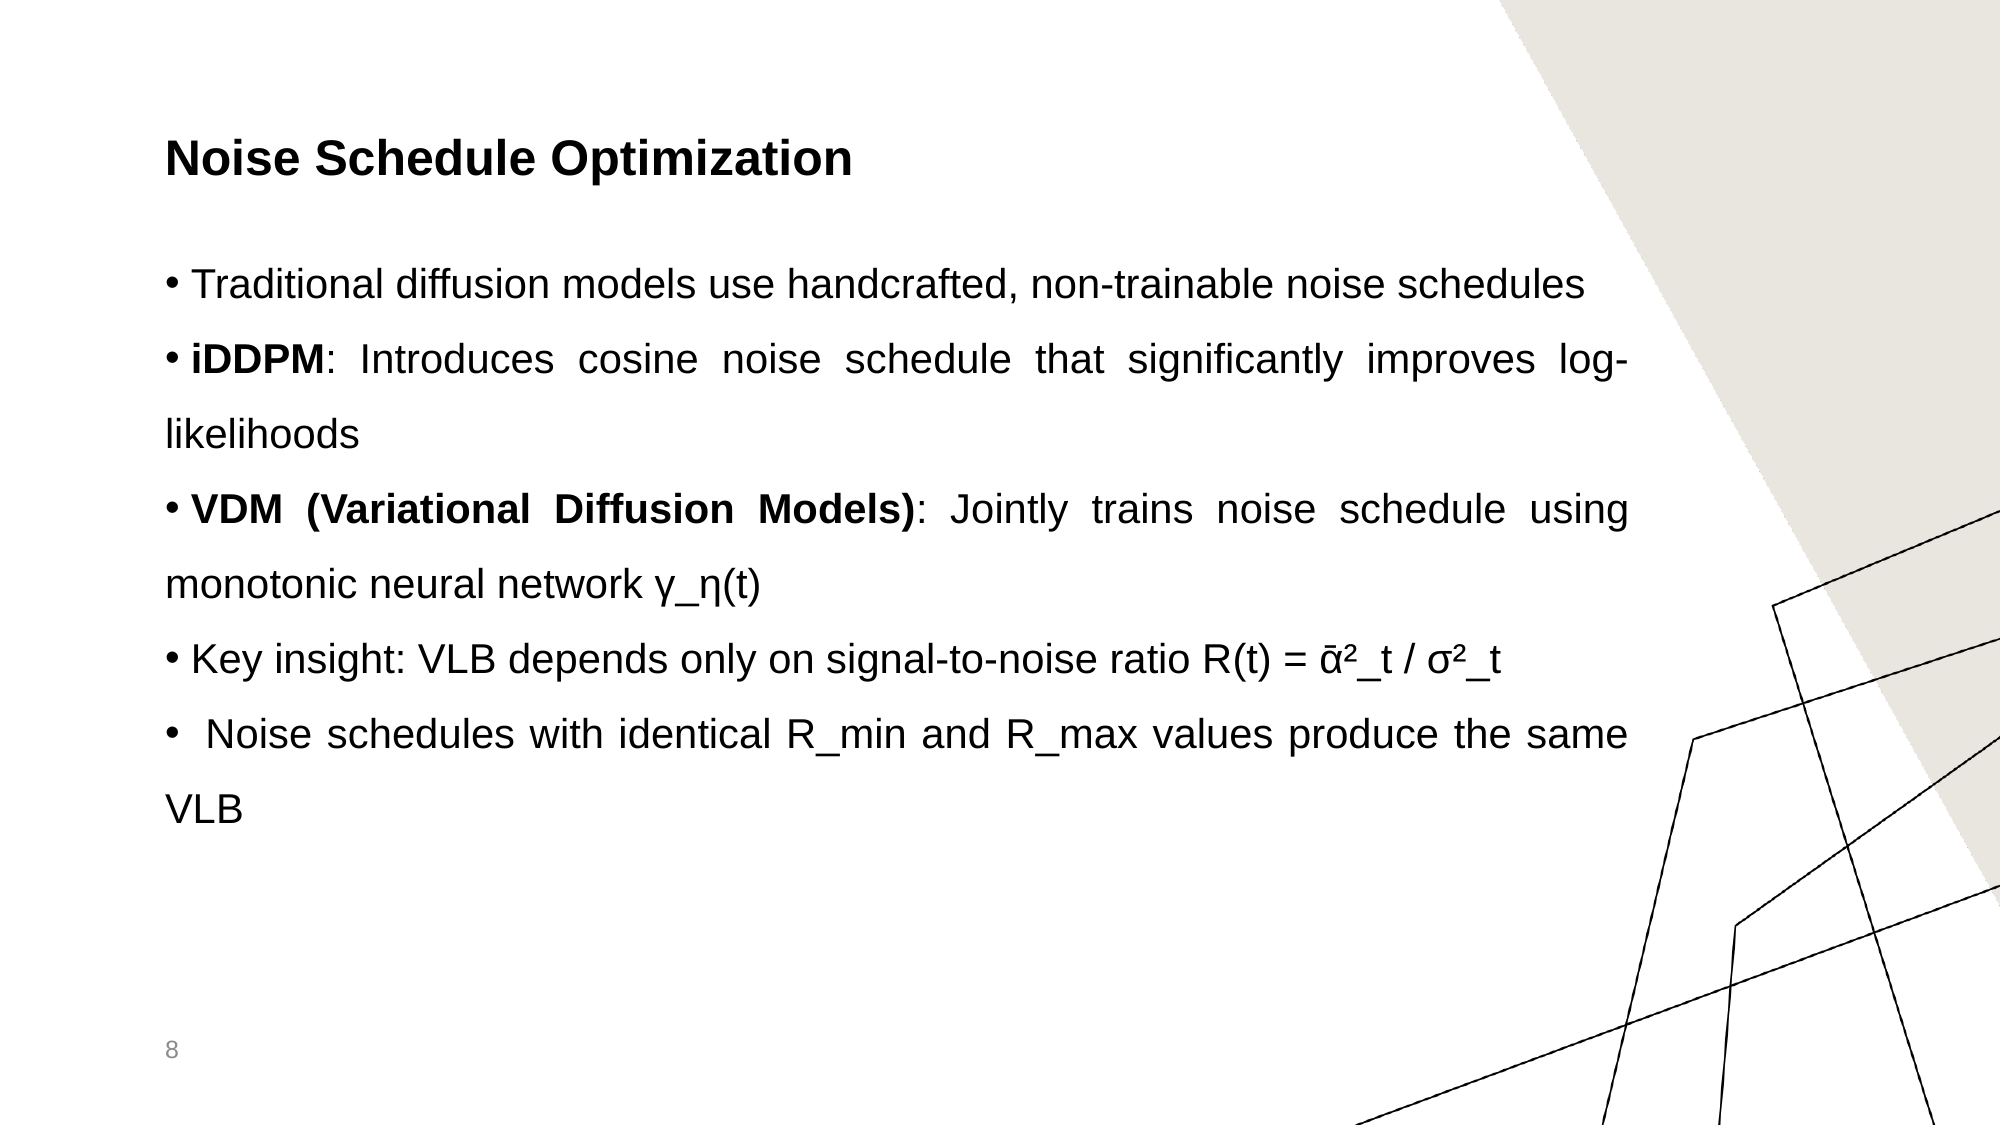

Noise Schedule Optimization
 Traditional diffusion models use handcrafted, non-trainable noise schedules
 iDDPM: Introduces cosine noise schedule that significantly improves log-likelihoods
 VDM (Variational Diffusion Models): Jointly trains noise schedule using monotonic neural network γ_η(t)
 Key insight: VLB depends only on signal-to-noise ratio R(t) = ᾱ²_t / σ²_t
  Noise schedules with identical R_min and R_max values produce the same VLB

8